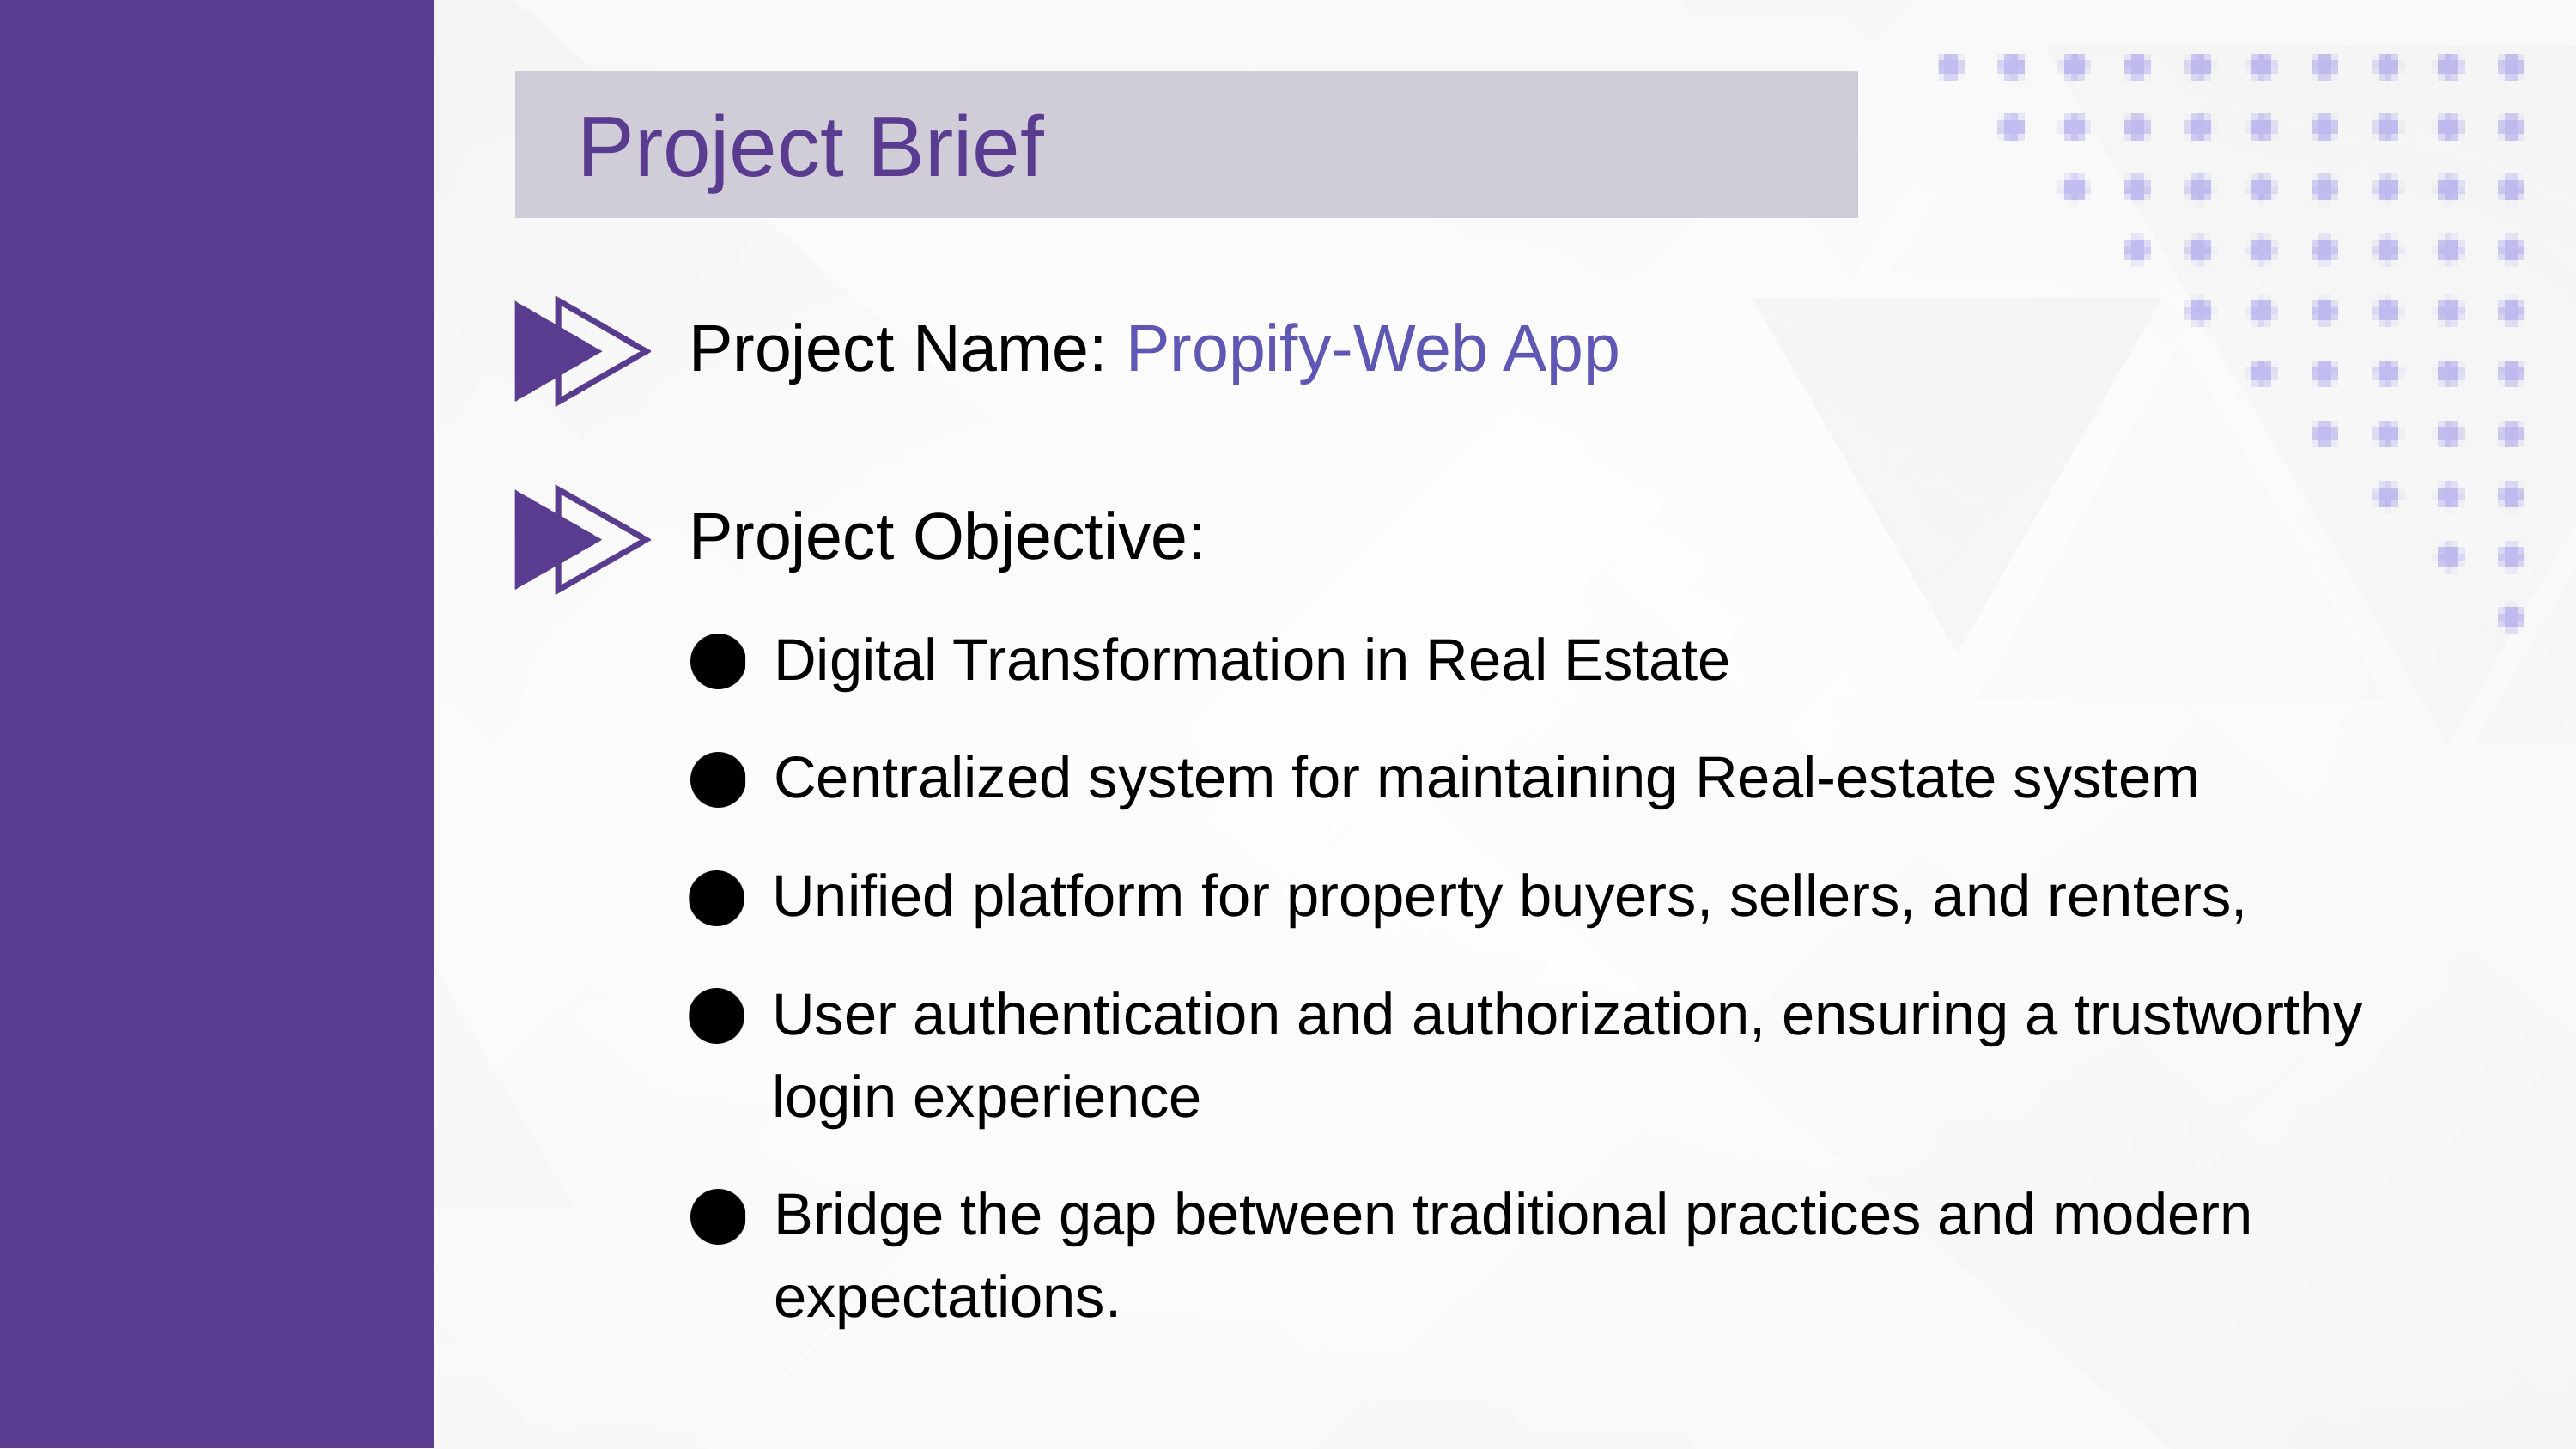

Project Brief
Project Name: Propify-Web App

Project Objective:

Digital Transformation in Real Estate

Centralized system for maintaining Real-estate system

Unified platform for property buyers, sellers, and renters,

User authentication and authorization, ensuring a trustworthy login experience

Bridge the gap between traditional practices and modern expectations.